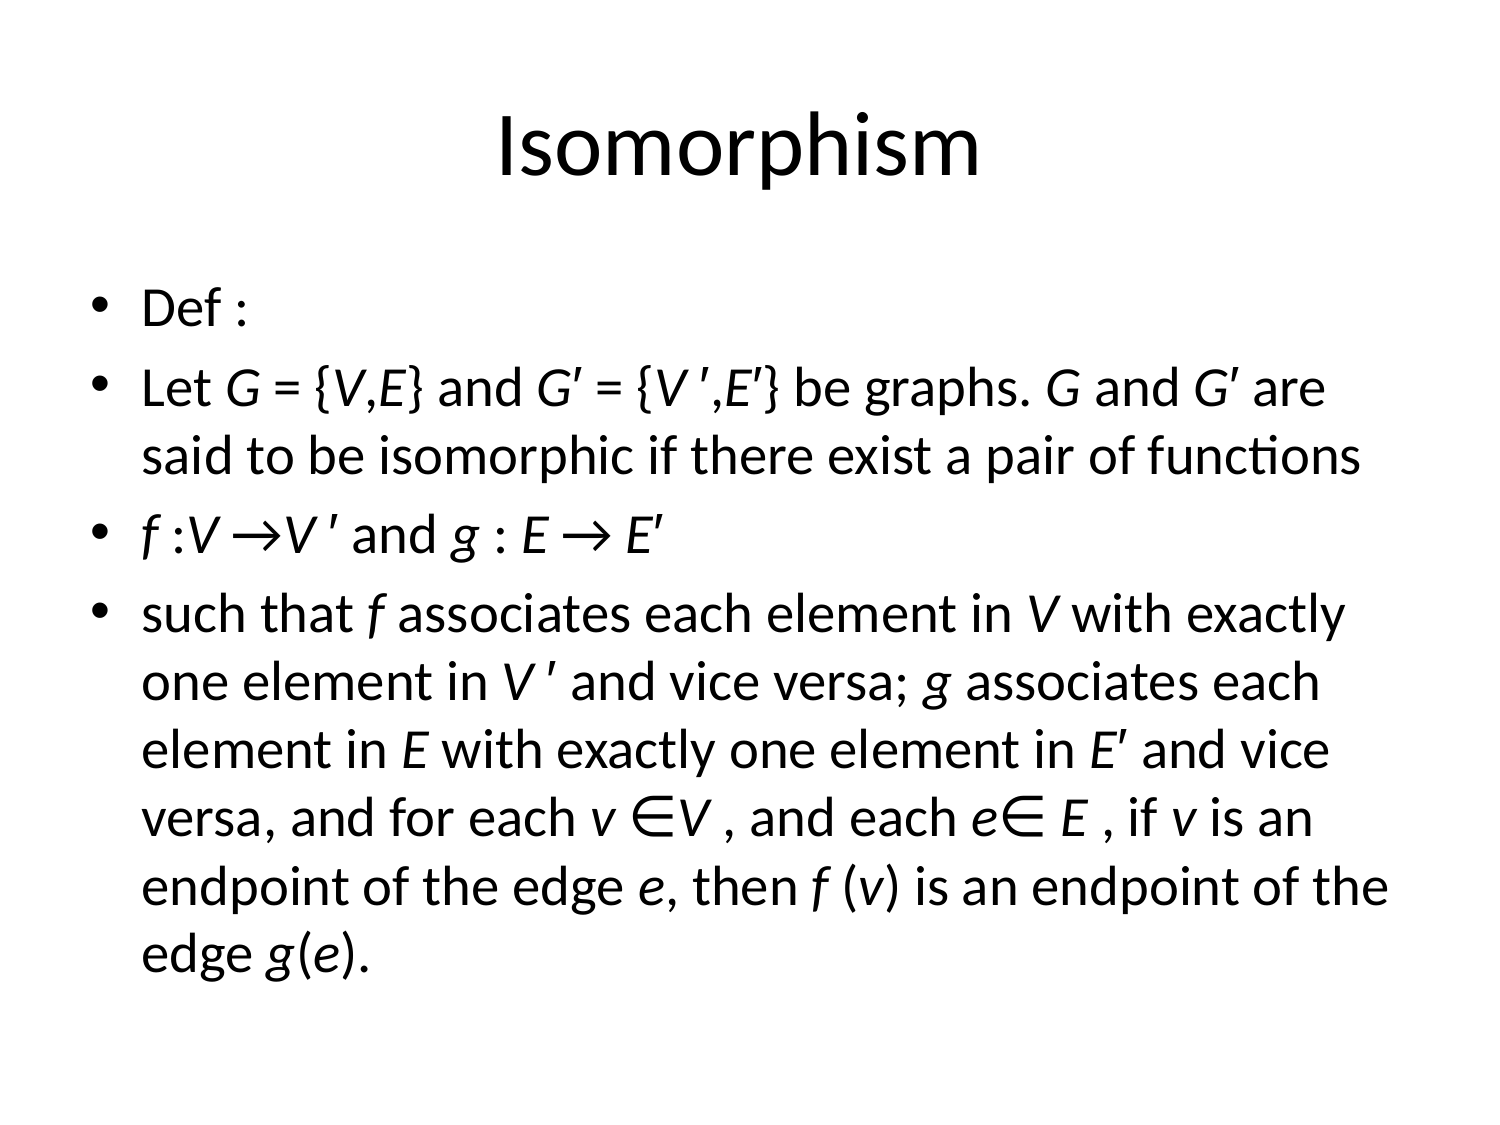

# Isomorphism
Def :
Let G = {V,E} and G′ = {V ′,E′} be graphs. G and G′ are said to be isomorphic if there exist a pair of functions
f :V →V ′ and g : E → E′
such that f associates each element in V with exactly one element in V ′ and vice versa; g associates each element in E with exactly one element in E′ and vice versa, and for each v ∈V , and each e∈ E , if v is an endpoint of the edge e, then f (v) is an endpoint of the edge g(e).